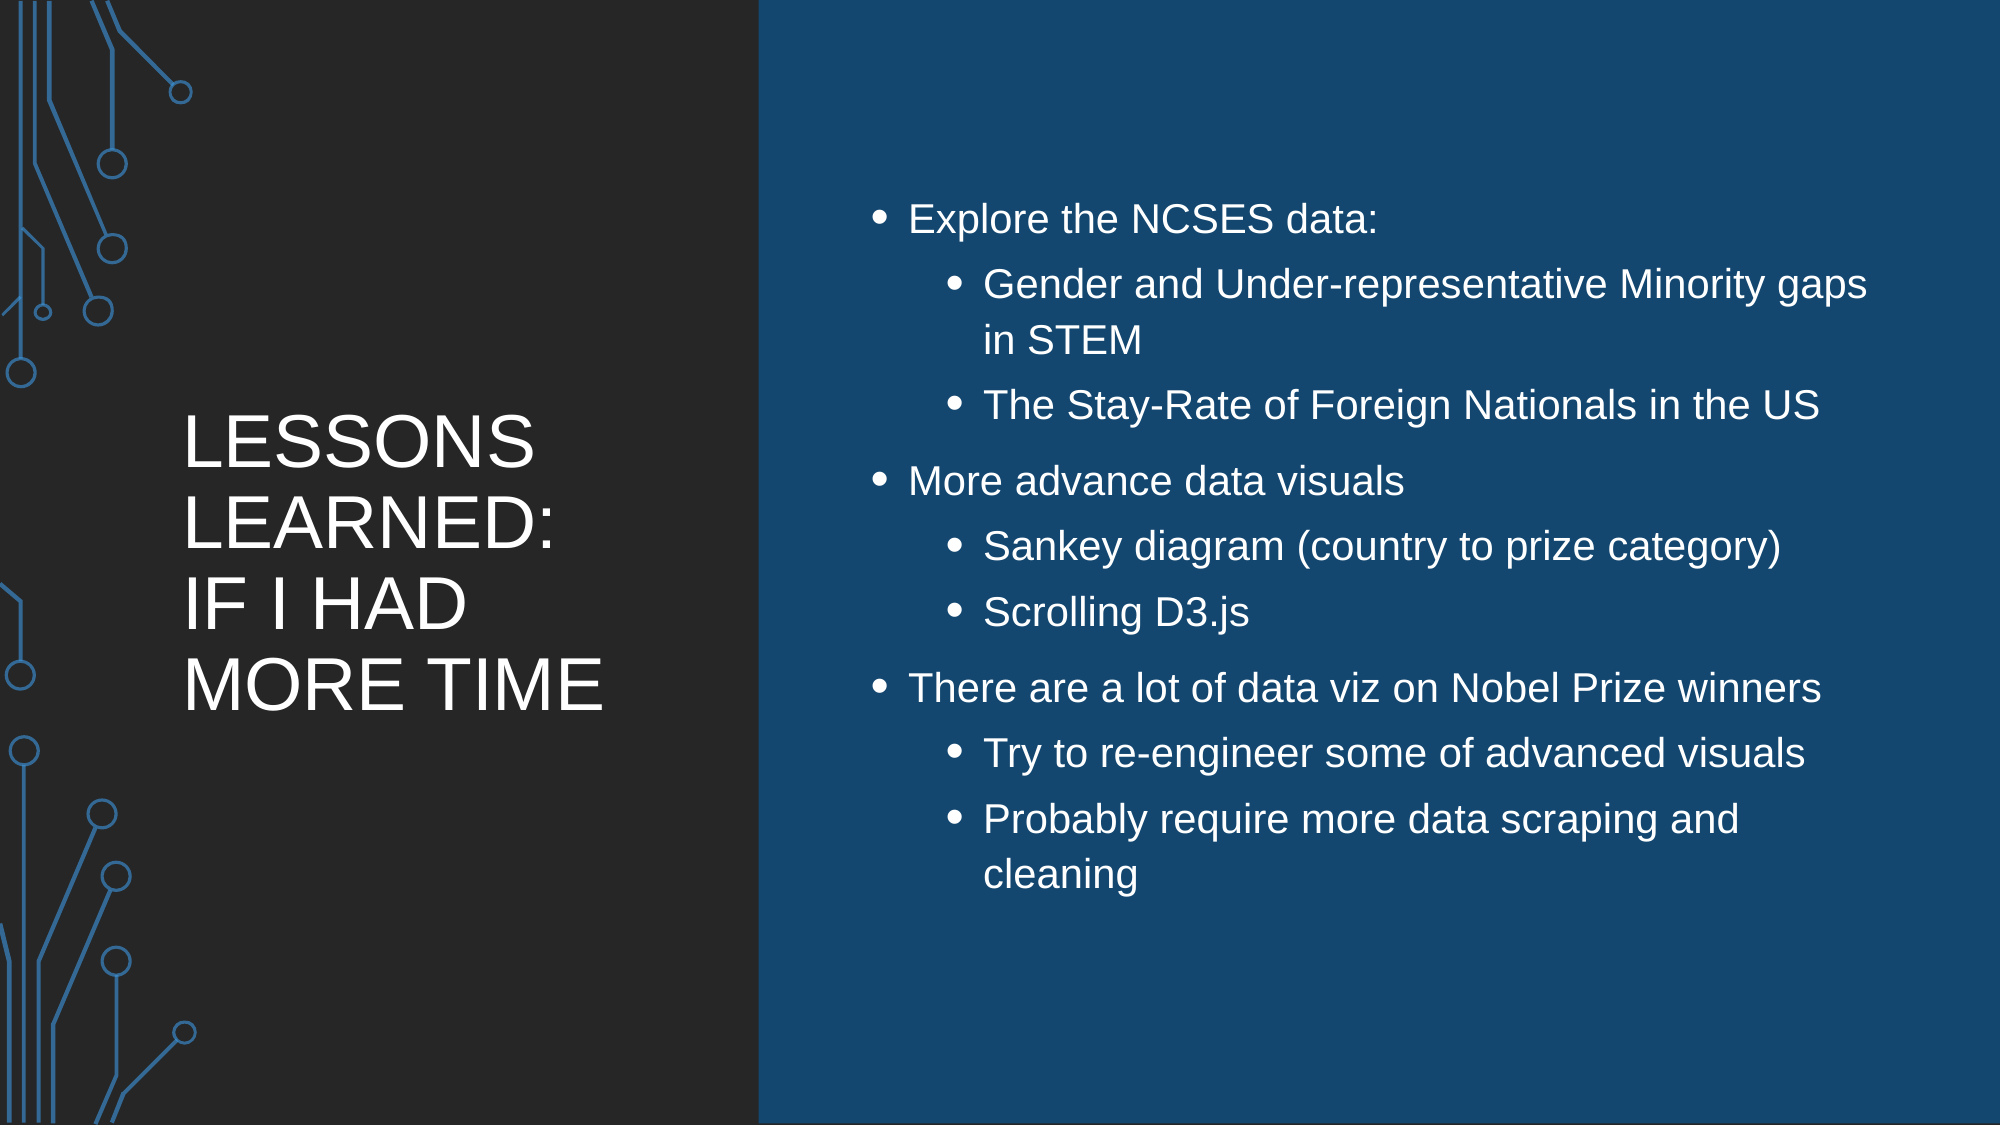

# Lessons learned: If I had More Time
Explore the NCSES data:
Gender and Under-representative Minority gaps in STEM
The Stay-Rate of Foreign Nationals in the US
More advance data visuals
Sankey diagram (country to prize category)
Scrolling D3.js
There are a lot of data viz on Nobel Prize winners
Try to re-engineer some of advanced visuals
Probably require more data scraping and cleaning